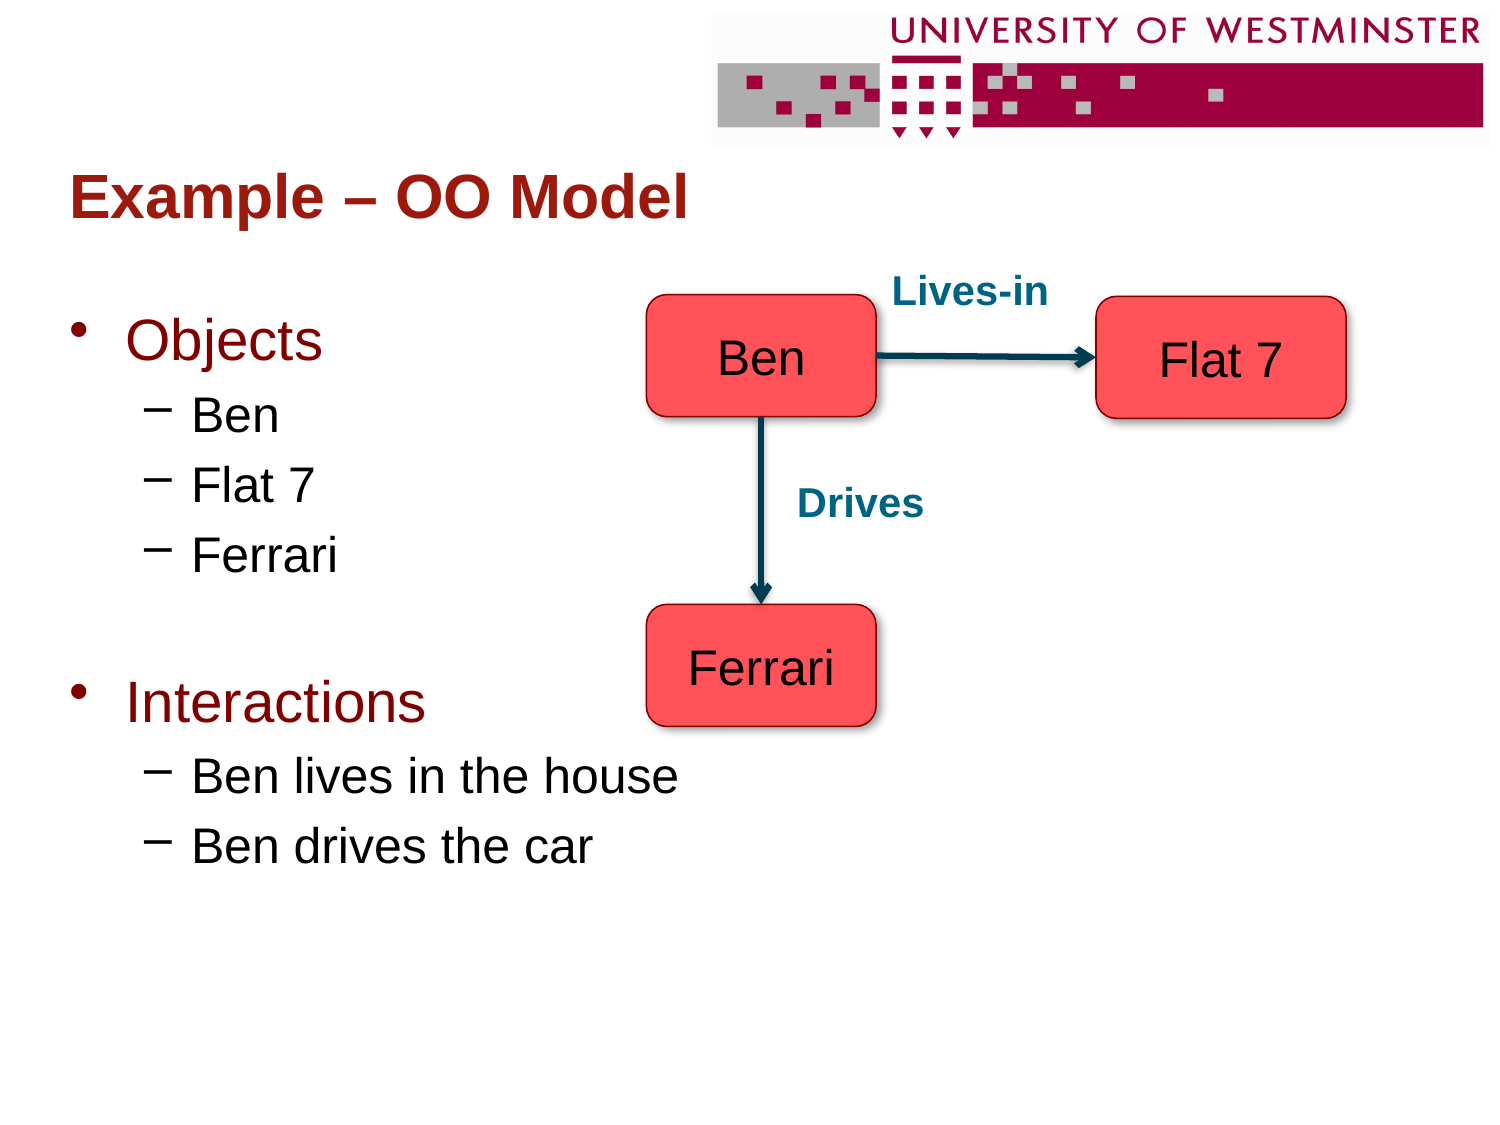

# Example – OO Model
Lives-in
Objects
Ben
Flat 7
Ferrari

Interactions
Ben lives in the house
Ben drives the car

Ben
Flat 7
Drives
Ferrari